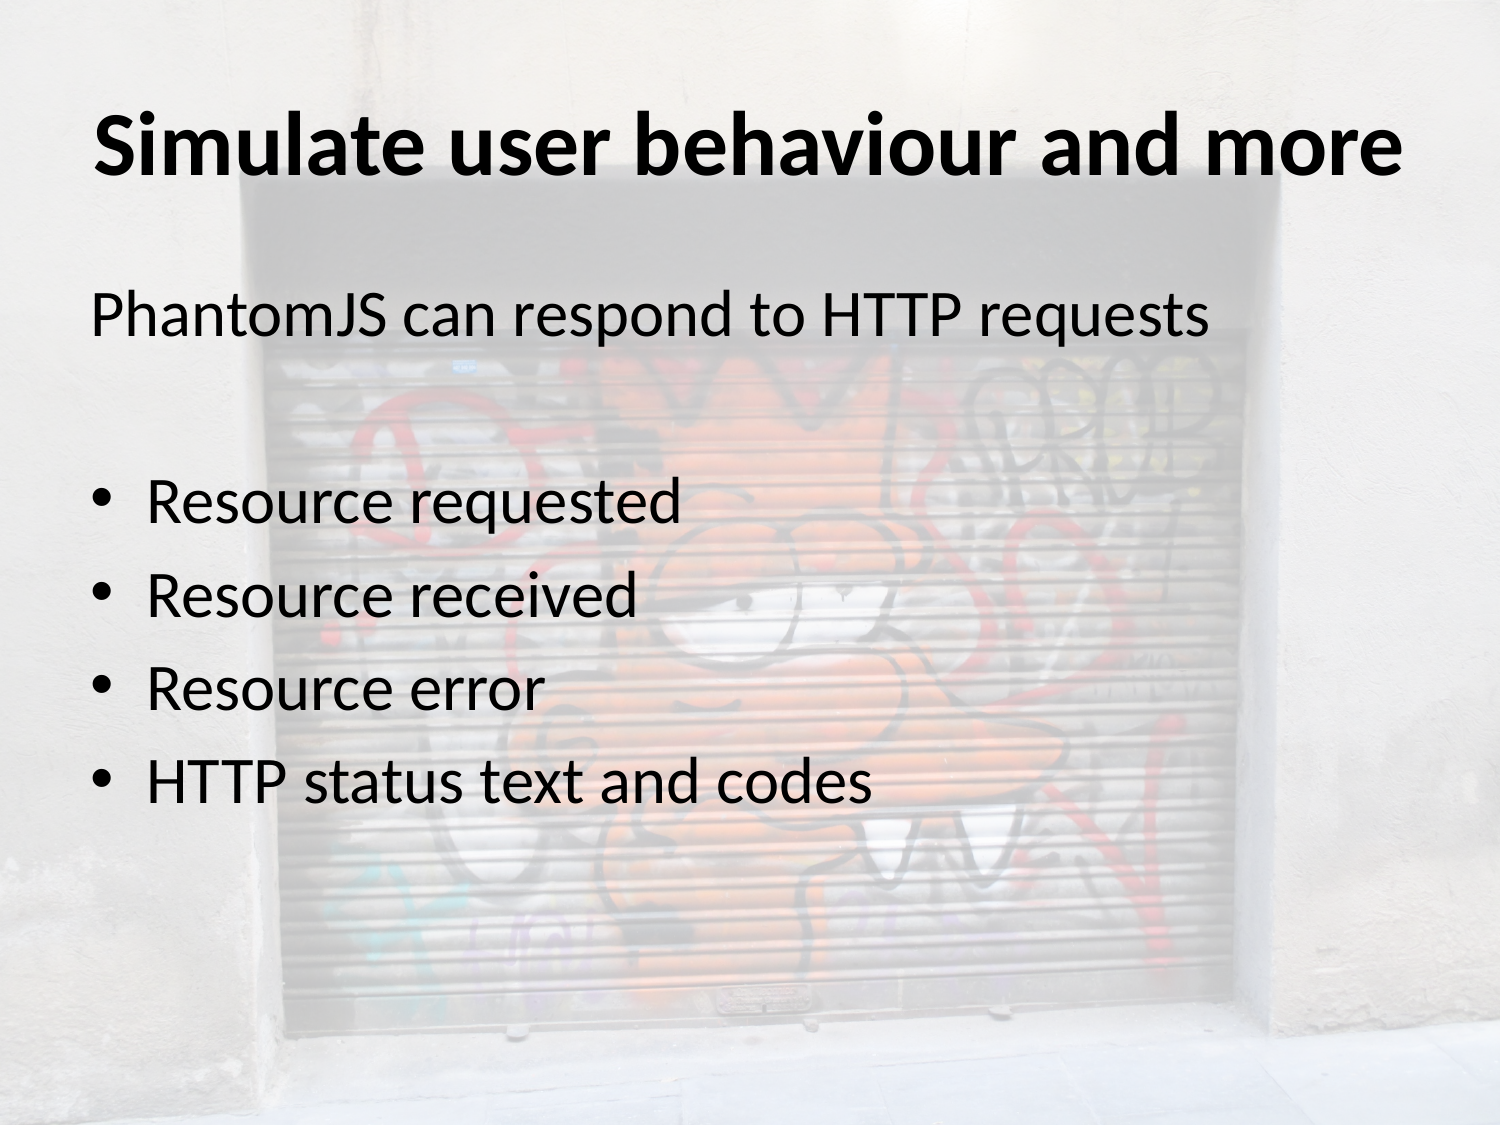

# Simulate user behaviour and more
PhantomJS can respond to HTTP requests

Resource requested
Resource received
Resource error
HTTP status text and codes